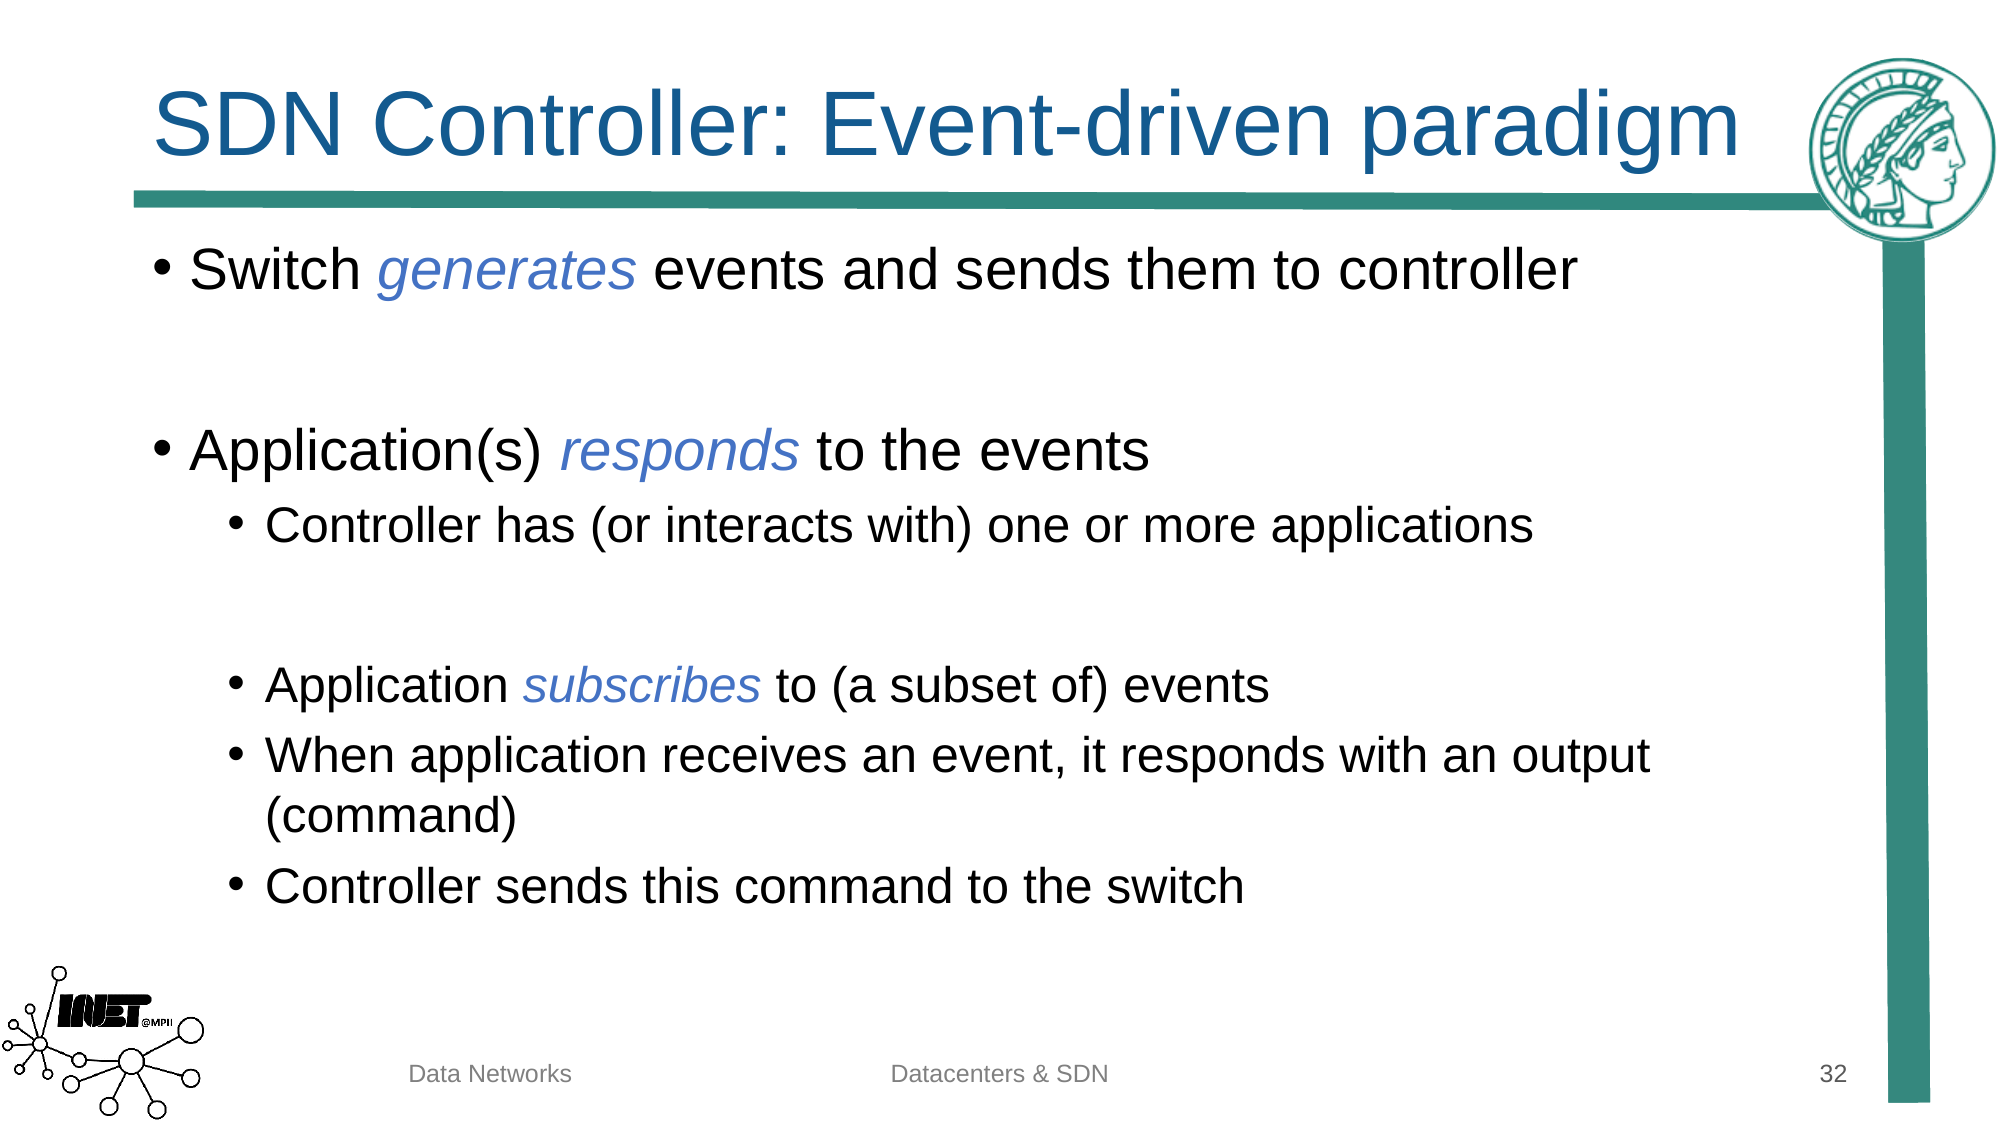

# SDN Controller: Event-driven paradigm
Switch generates events and sends them to controller

Application(s) responds to the events
Controller has (or interacts with) one or more applications

Application subscribes to (a subset of) events
When application receives an event, it responds with an output (command)
Controller sends this command to the switch
Data Networks
Datacenters & SDN
32